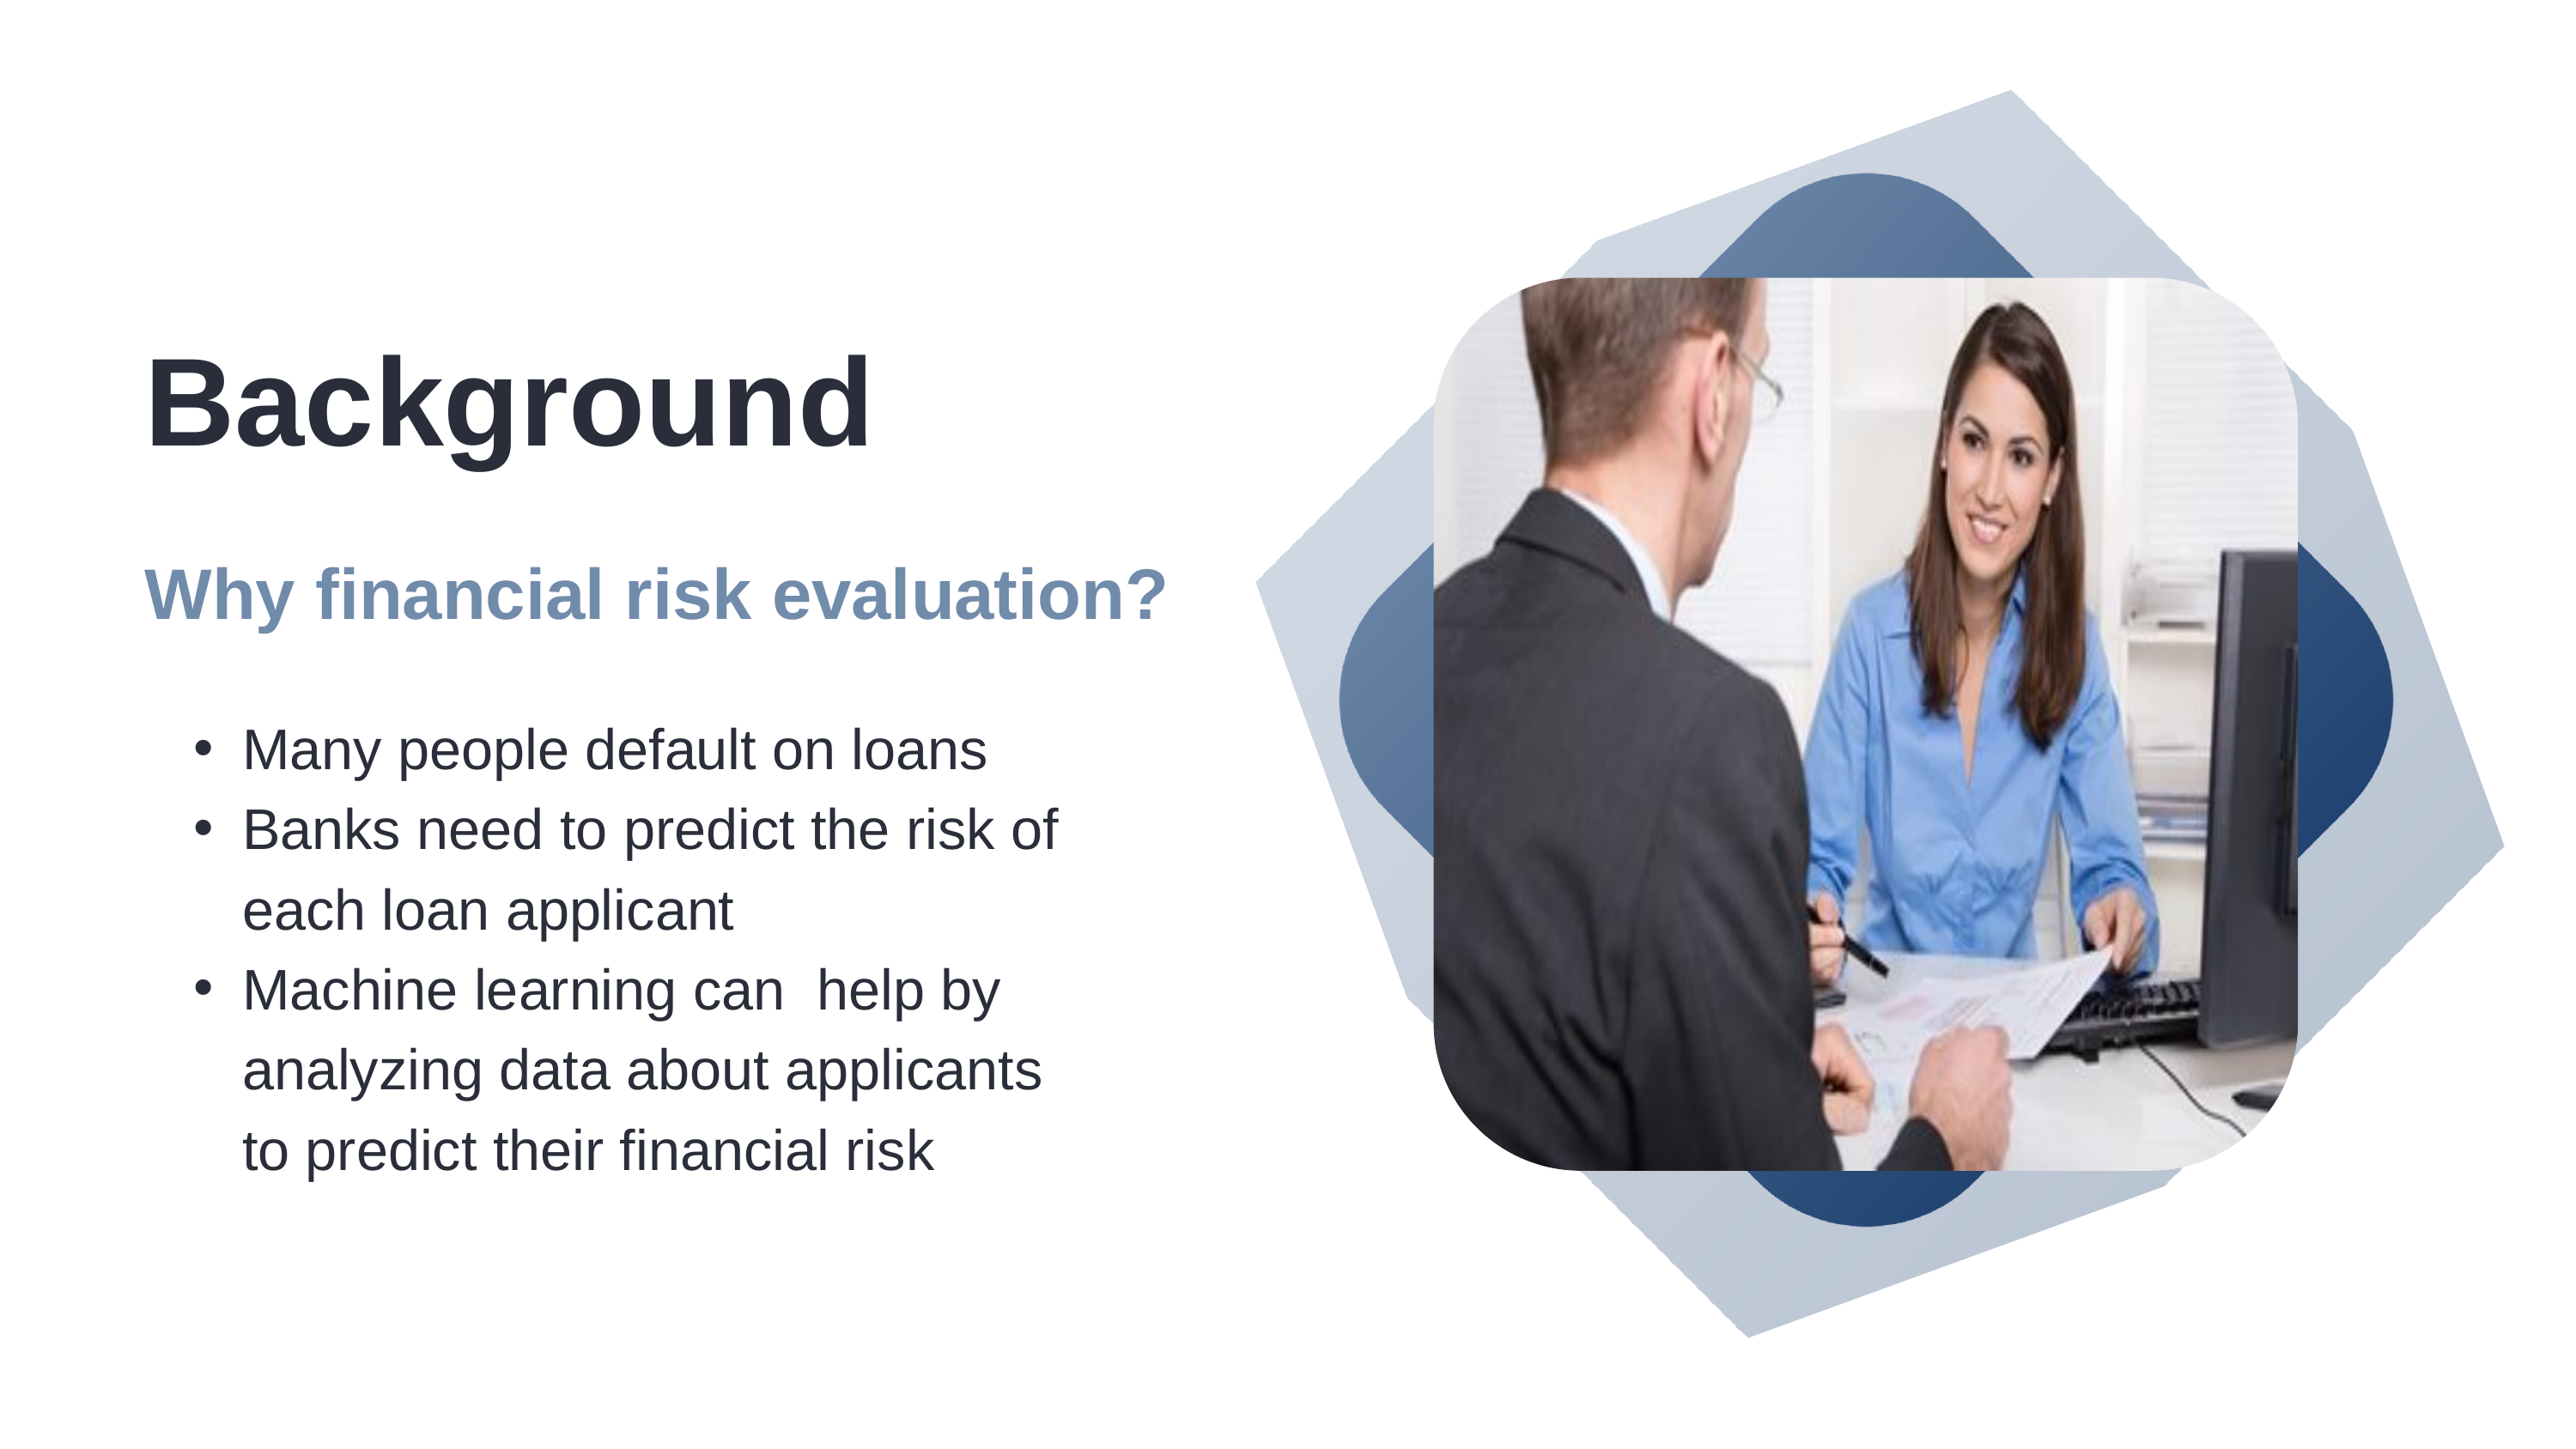

Background
Why financial risk evaluation?
Many people default on loans
Banks need to predict the risk of each loan applicant
Machine learning can  help by analyzing data about applicants to predict their financial risk